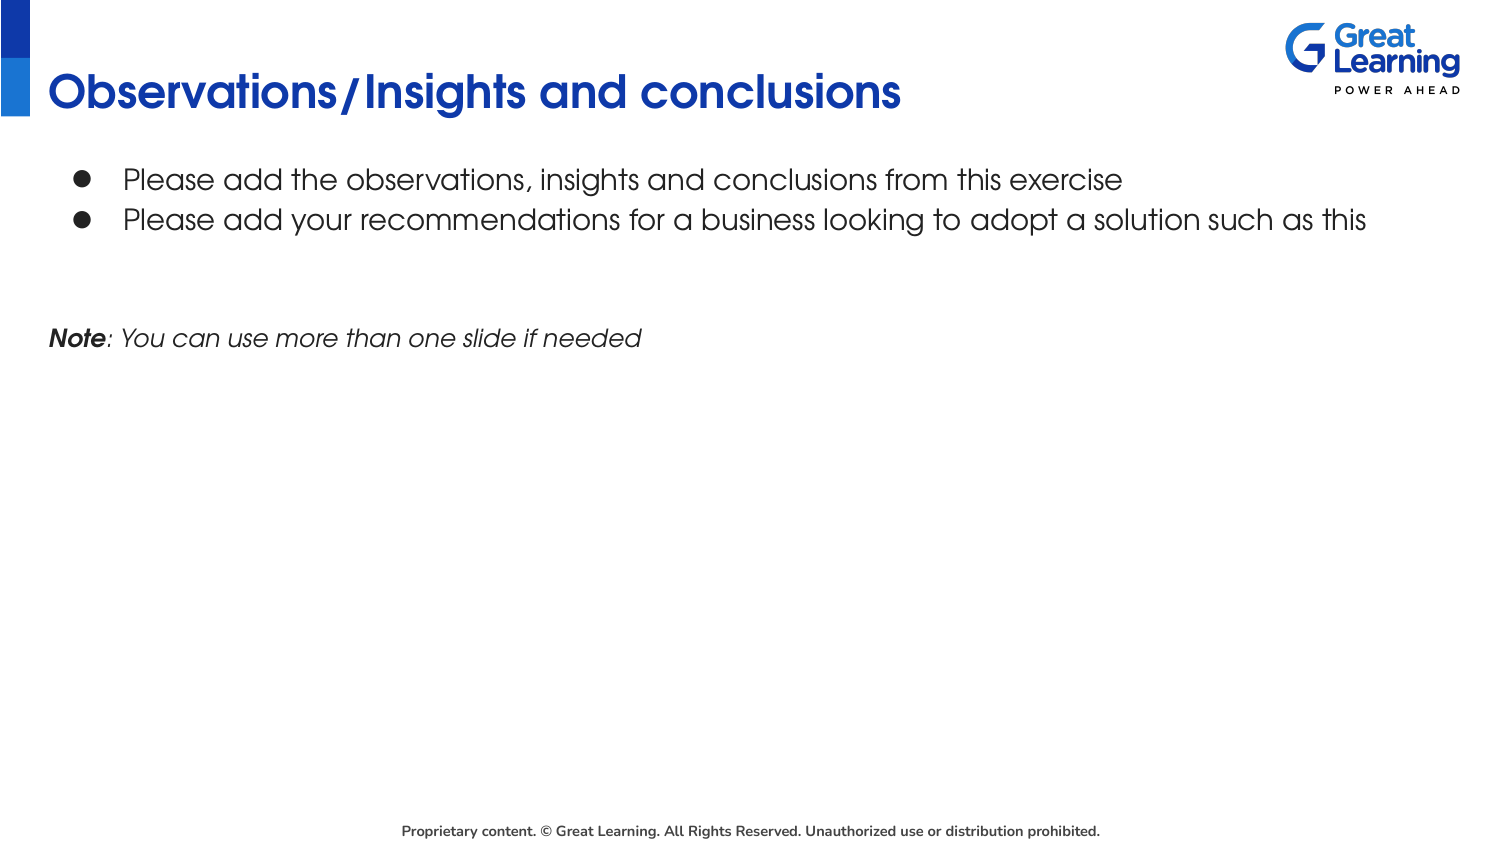

# Observations/Insights and conclusions
Please add the observations, insights and conclusions from this exercise
Please add your recommendations for a business looking to adopt a solution such as this

Note: You can use more than one slide if needed